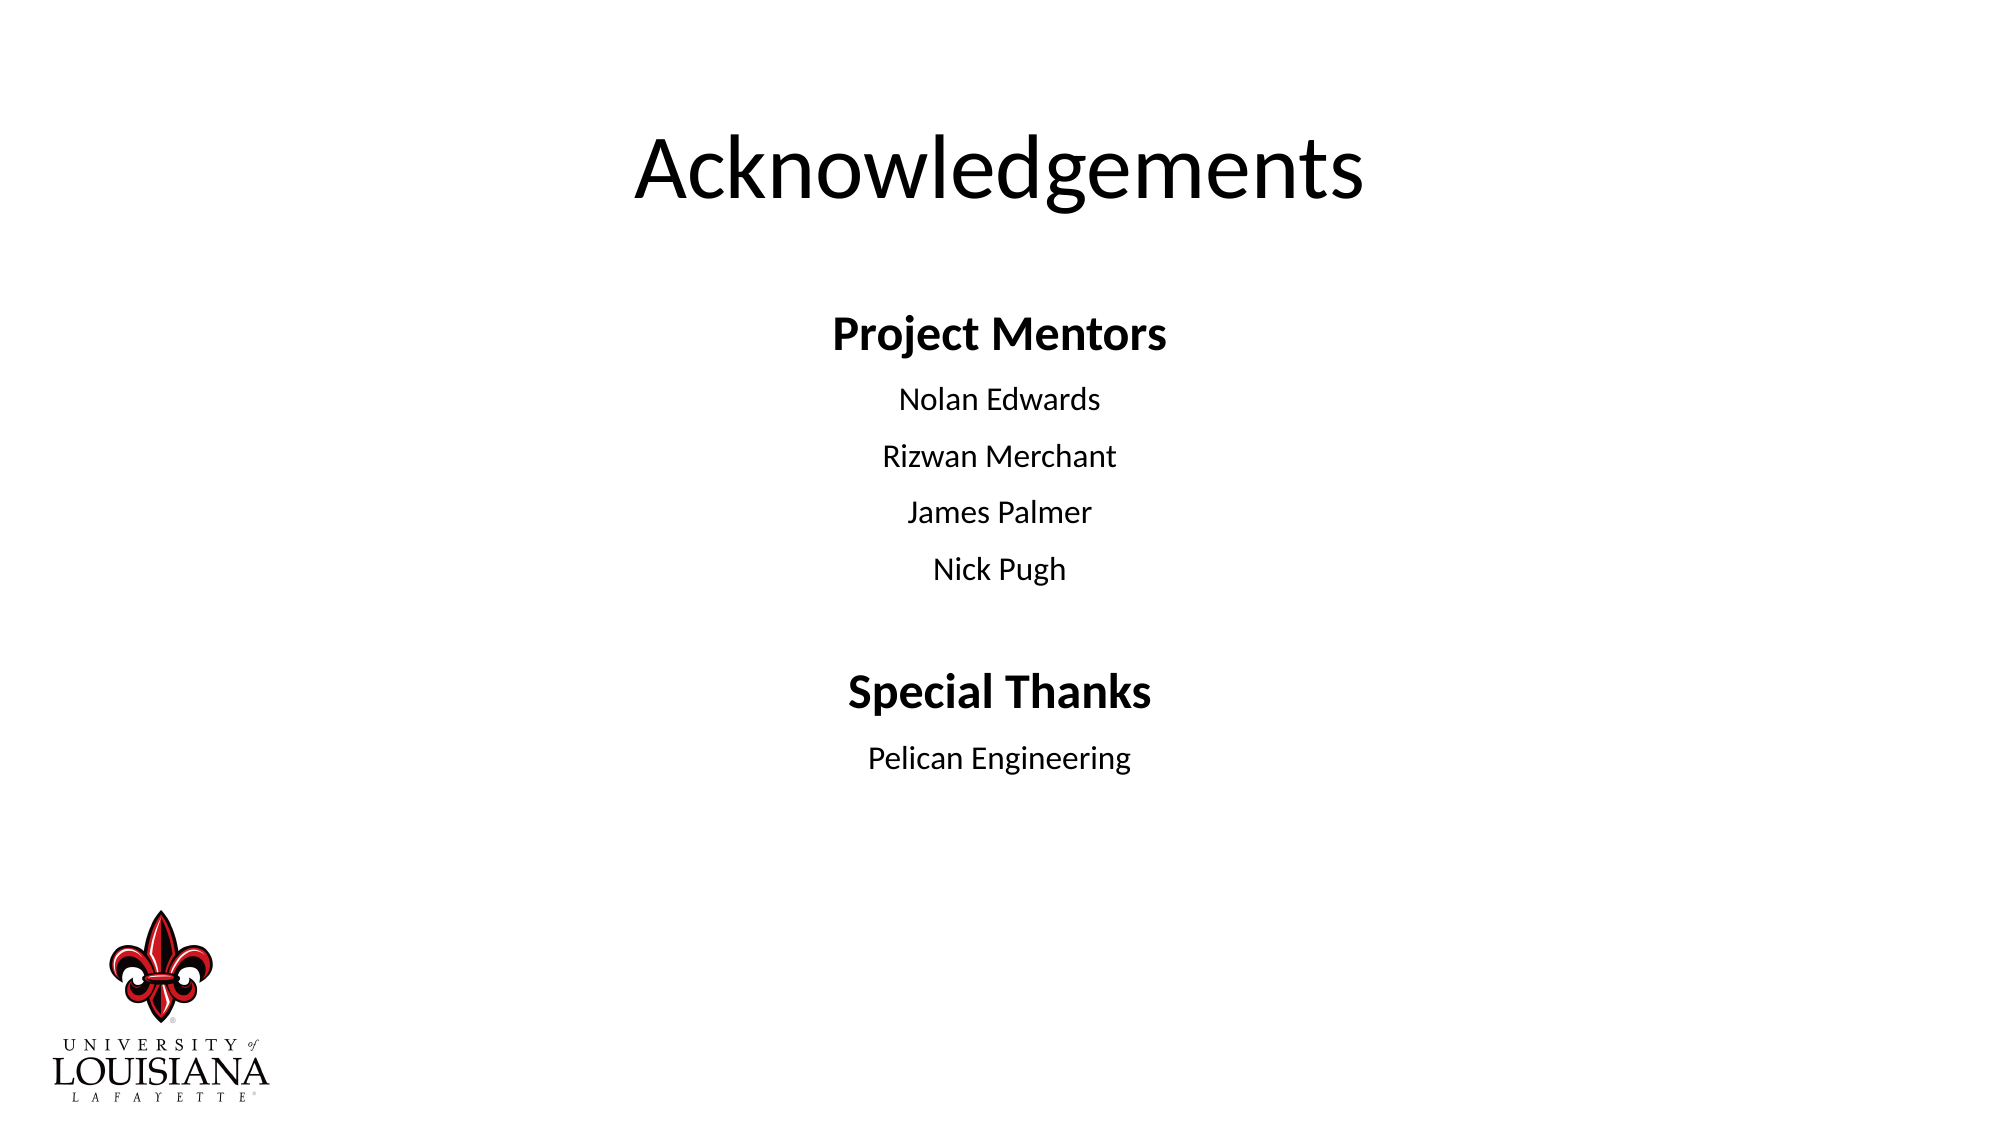

# Acknowledgements
Project Mentors
Nolan Edwards
Rizwan Merchant
James Palmer
Nick Pugh

Special Thanks
Pelican Engineering